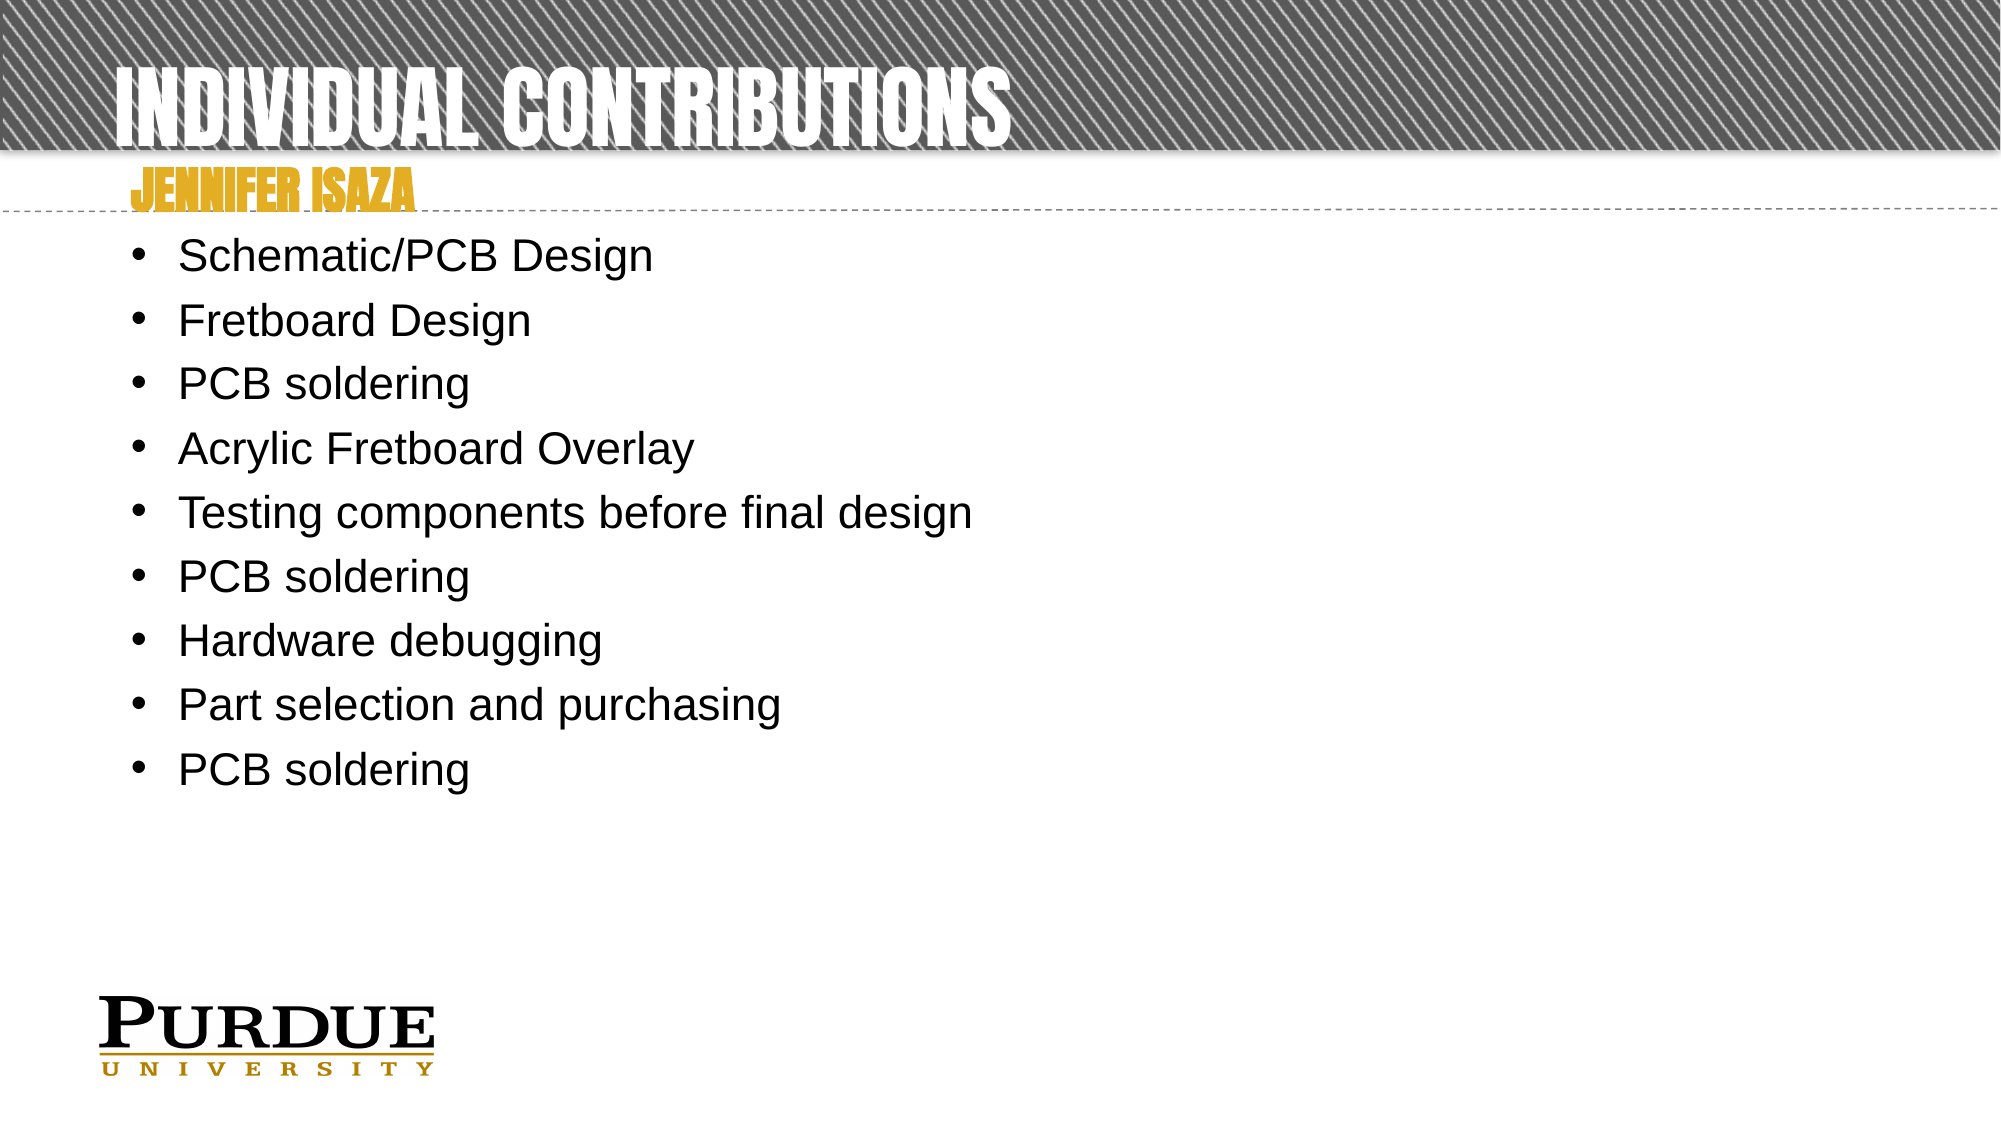

# Individual contributions
Jennifer isaza
Schematic/PCB Design
Fretboard Design
PCB soldering
Acrylic Fretboard Overlay
Testing components before final design
PCB soldering
Hardware debugging
Part selection and purchasing
PCB soldering